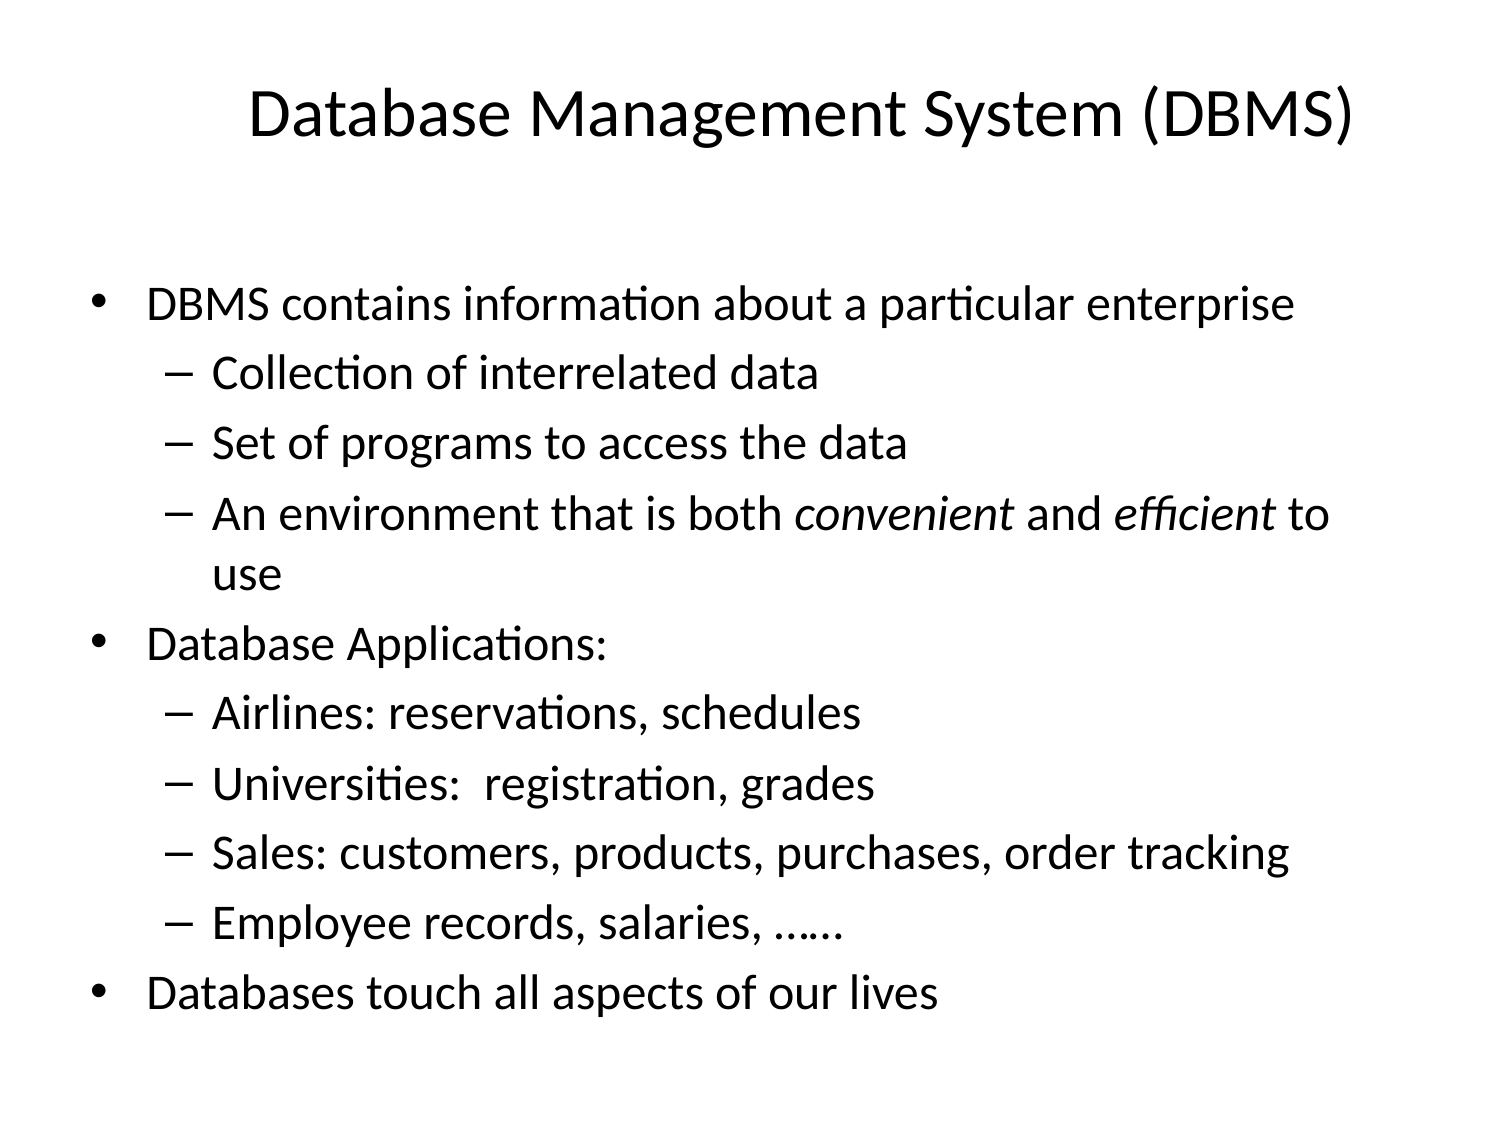

# Database Management System (DBMS)
DBMS contains information about a particular enterprise
Collection of interrelated data
Set of programs to access the data
An environment that is both convenient and efficient to use
Database Applications:
Airlines: reservations, schedules
Universities:  registration, grades
Sales: customers, products, purchases, order tracking
Employee records, salaries, ……
Databases touch all aspects of our lives